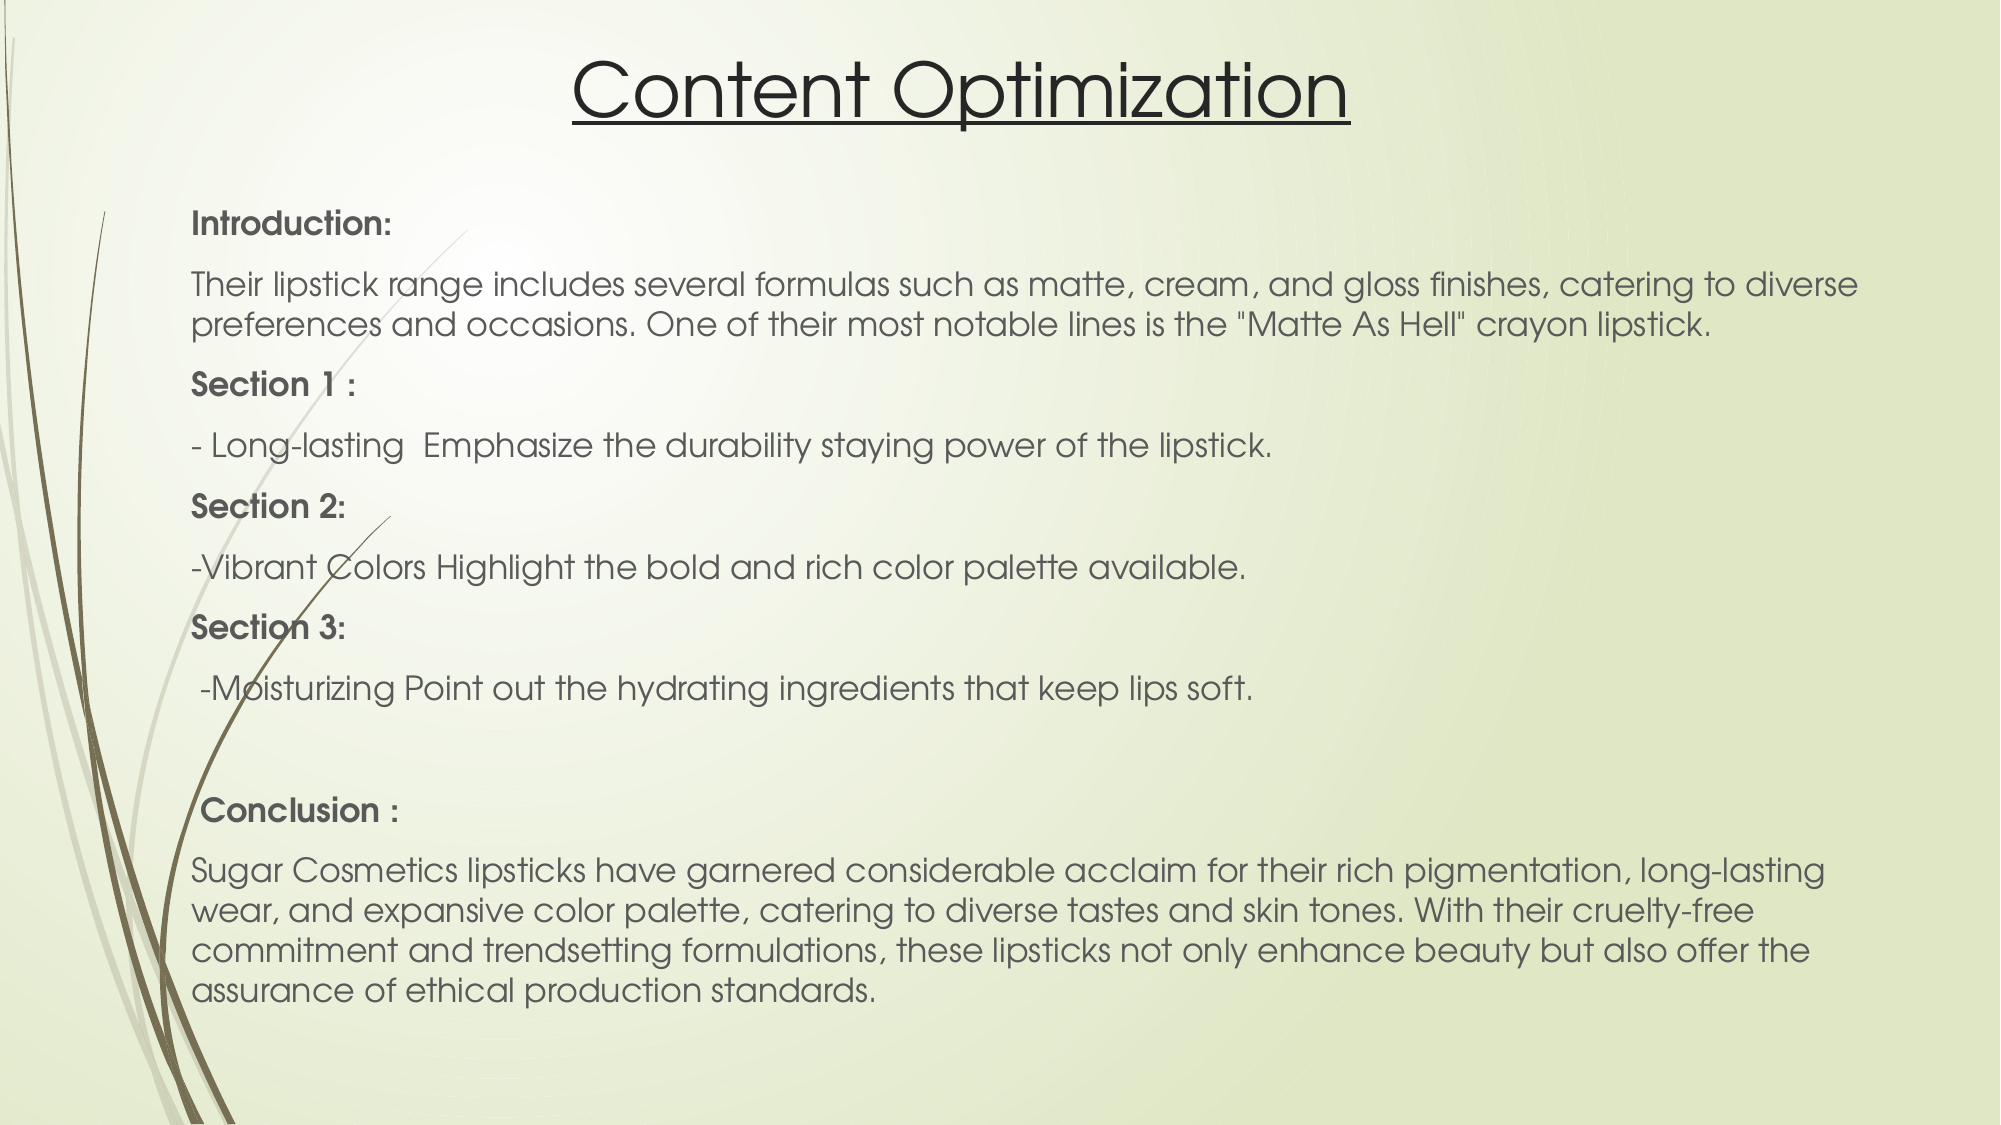

# Content Optimization
Introduction:
Their lipstick range includes several formulas such as matte, cream, and gloss finishes, catering to diverse preferences and occasions. One of their most notable lines is the "Matte As Hell" crayon lipstick.
Section 1 :
- Long-lasting  Emphasize the durability staying power of the lipstick.
Section 2:
-Vibrant Colors Highlight the bold and rich color palette available.
Section 3:
 -Moisturizing Point out the hydrating ingredients that keep lips soft.

 Conclusion :
Sugar Cosmetics lipsticks have garnered considerable acclaim for their rich pigmentation, long-lasting wear, and expansive color palette, catering to diverse tastes and skin tones. With their cruelty-free commitment and trendsetting formulations, these lipsticks not only enhance beauty but also offer the assurance of ethical production standards.